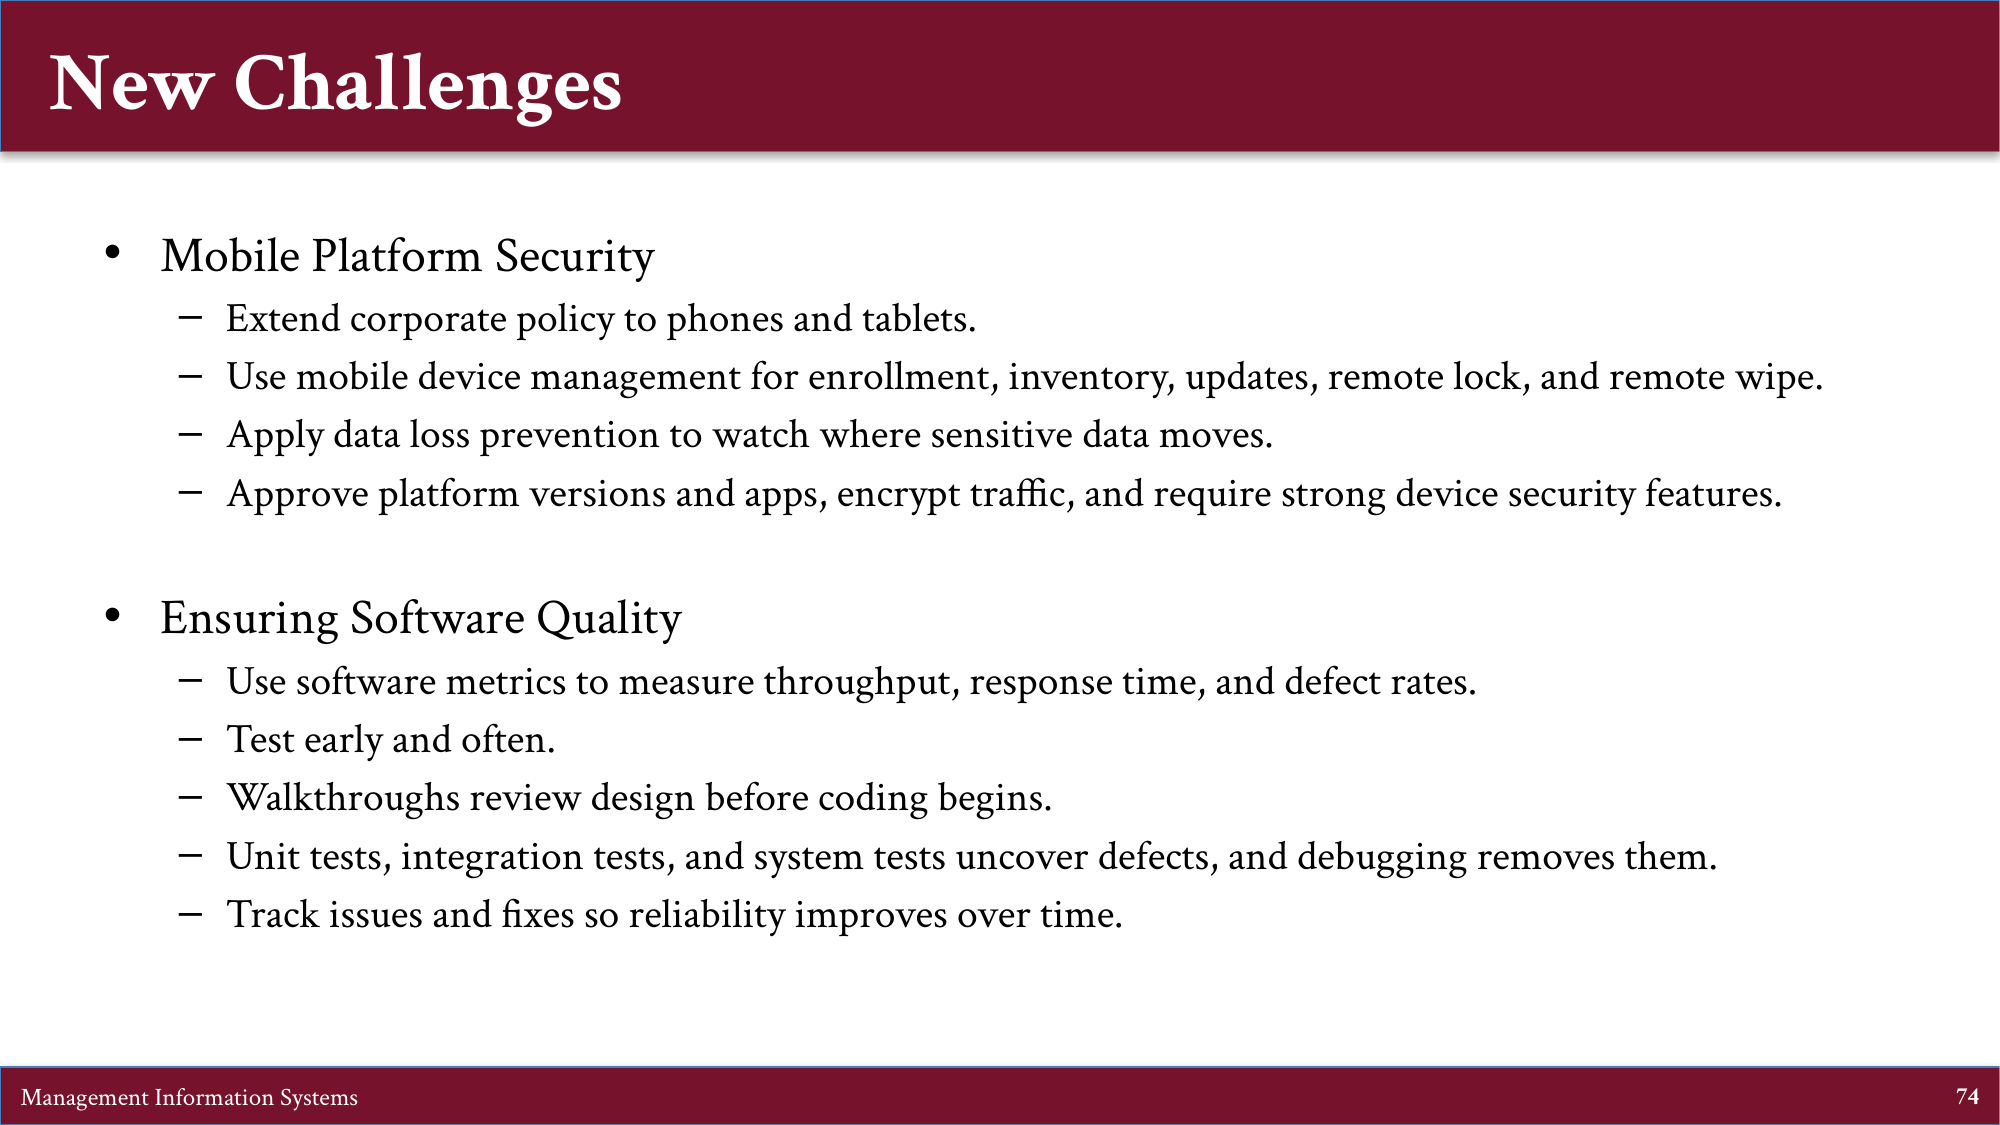

# New Challenges
Mobile Platform Security
Extend corporate policy to phones and tablets.
Use mobile device management for enrollment, inventory, updates, remote lock, and remote wipe.
Apply data loss prevention to watch where sensitive data moves.
Approve platform versions and apps, encrypt traffic, and require strong device security features.

Ensuring Software Quality
Use software metrics to measure throughput, response time, and defect rates.
Test early and often.
Walkthroughs review design before coding begins.
Unit tests, integration tests, and system tests uncover defects, and debugging removes them.
Track issues and fixes so reliability improves over time.

 Management Information Systems
74